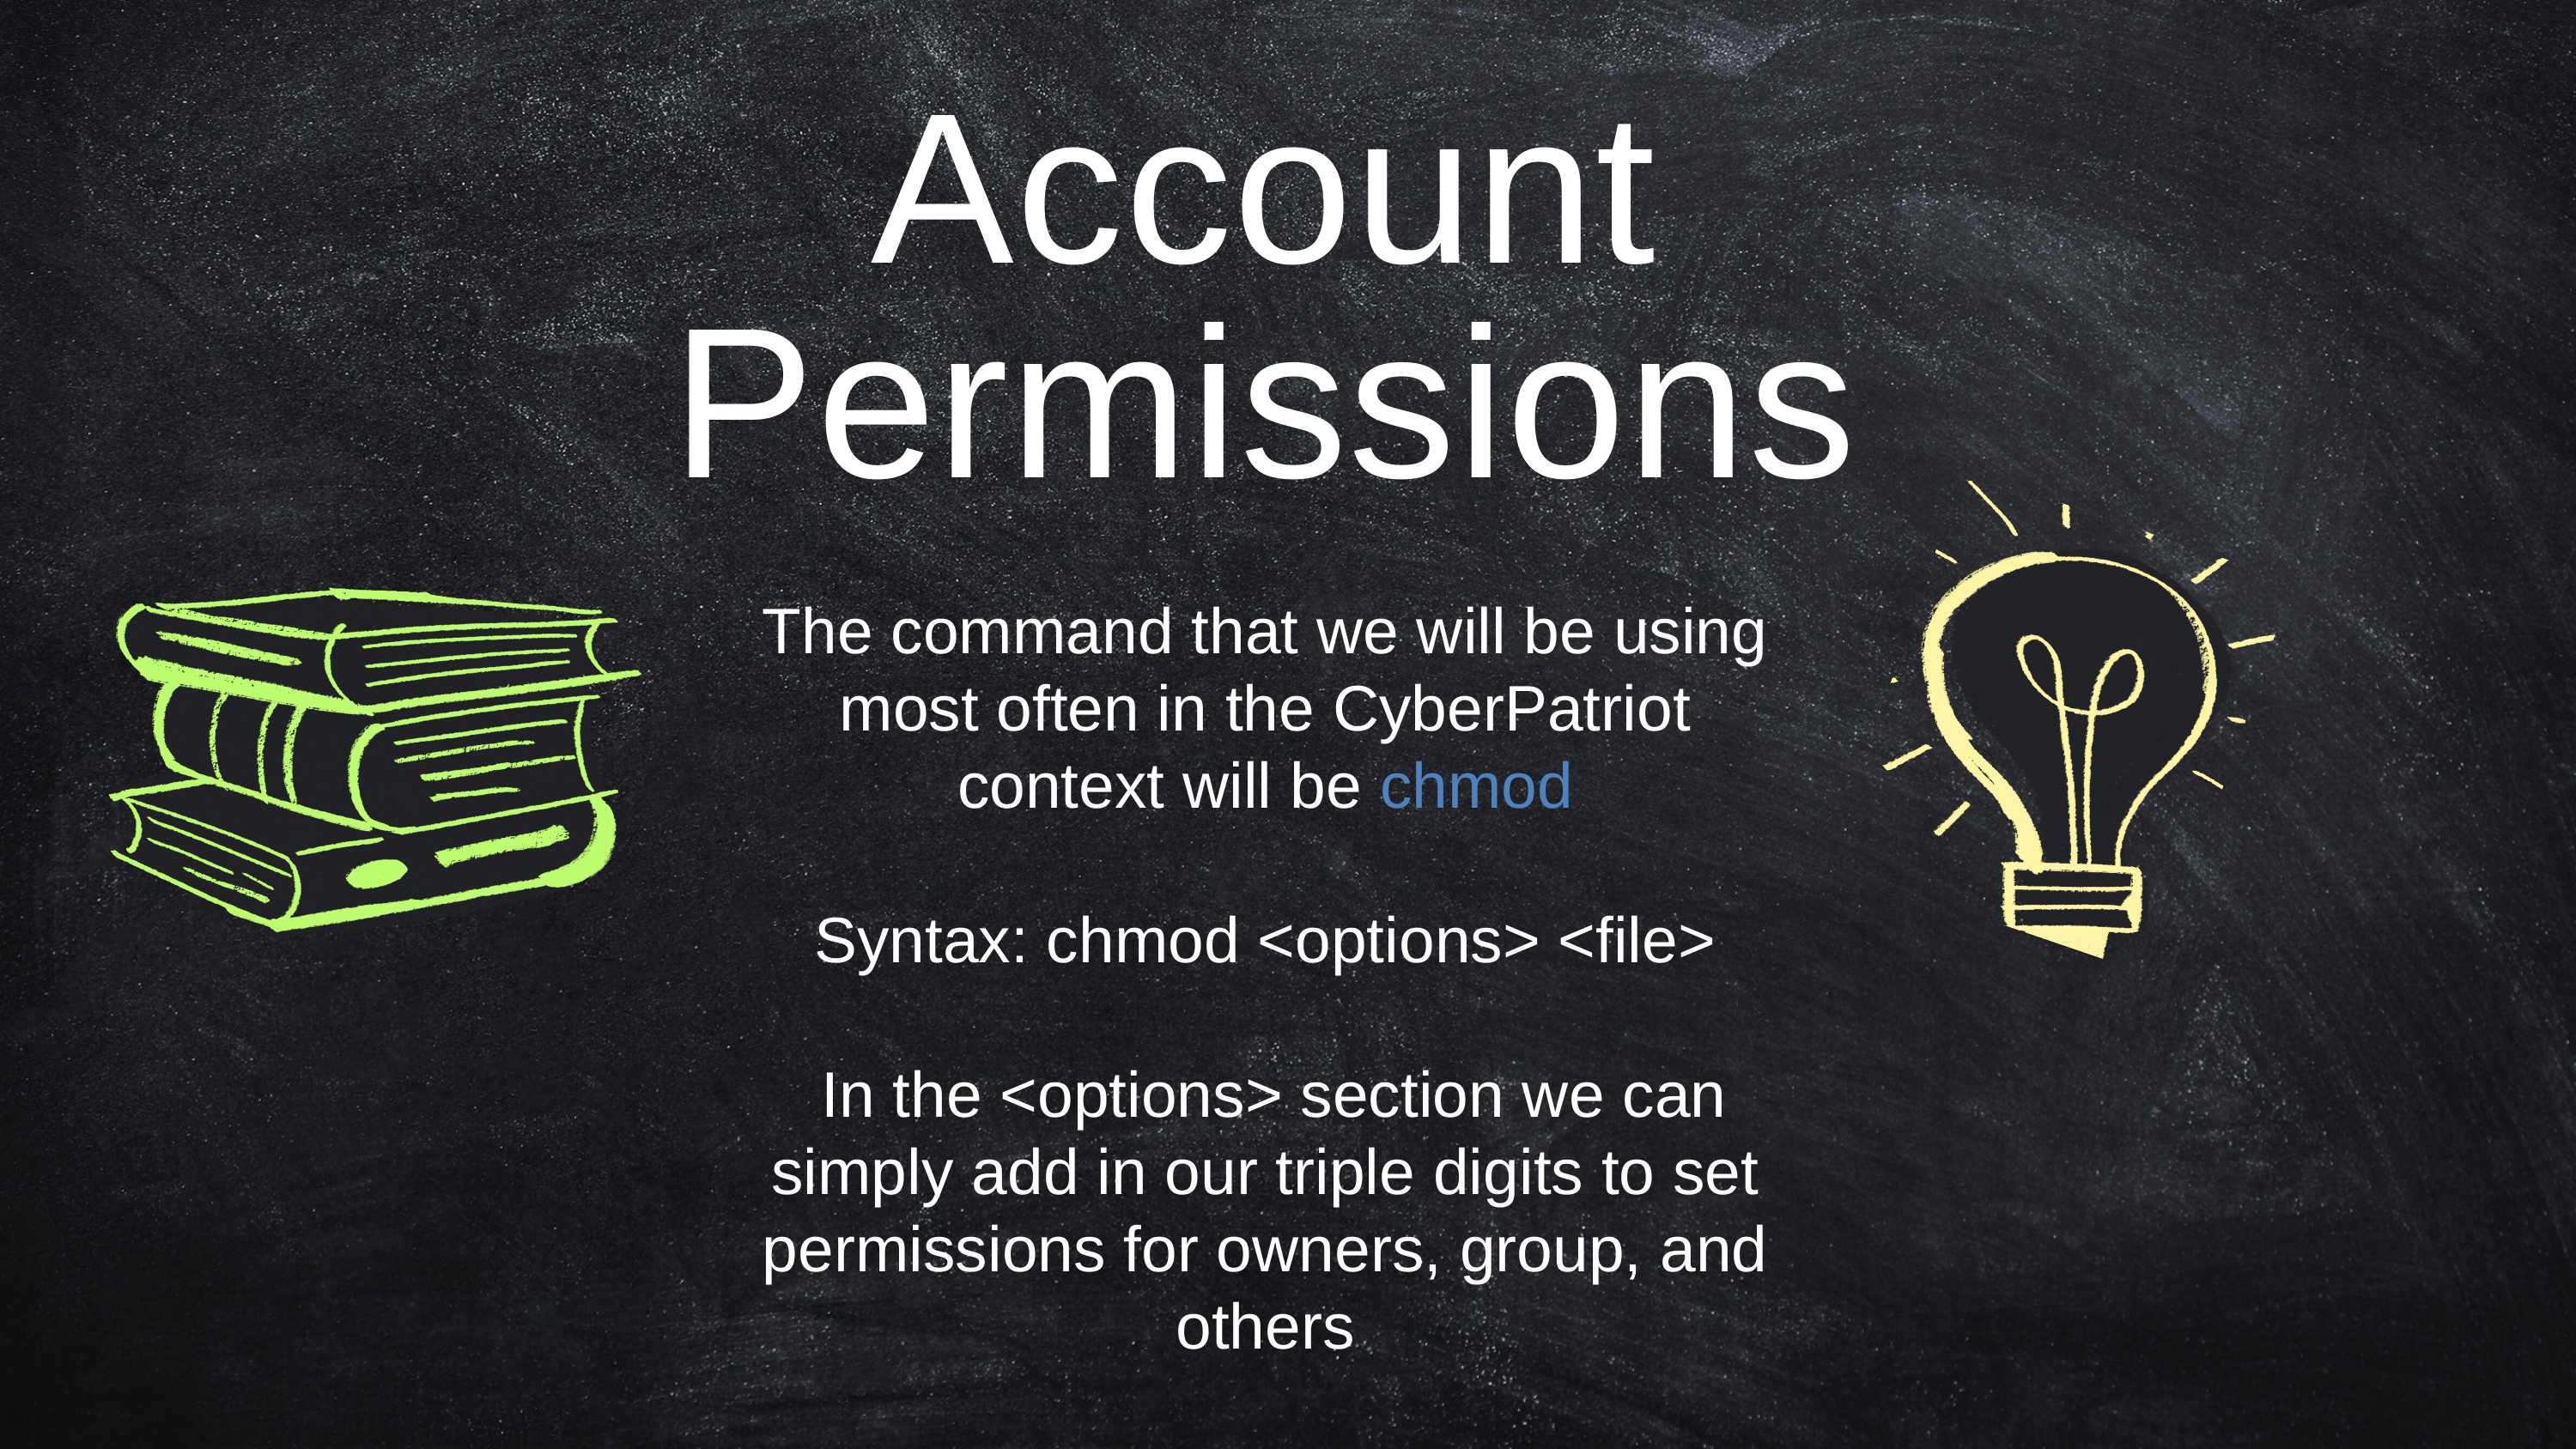

Account Permissions

The command that we will be using most often in the CyberPatriot context will be chmod

Syntax: chmod <options> <file>

 In the <options> section we can simply add in our triple digits to set permissions for owners, group, and others